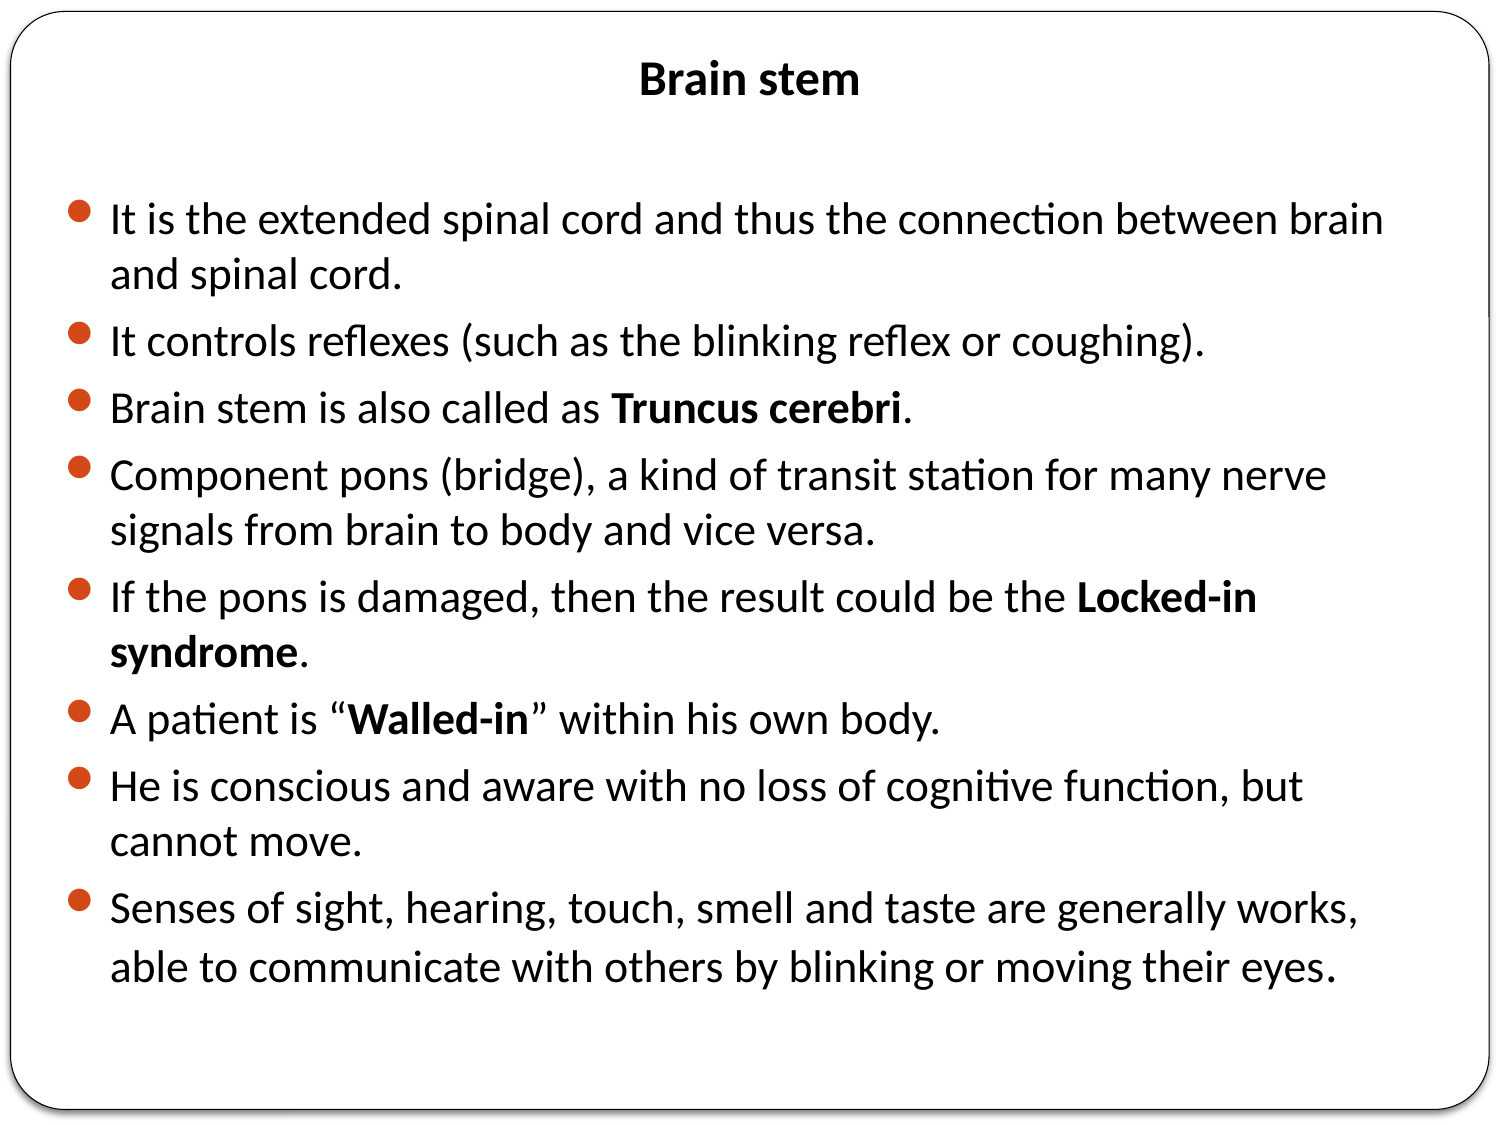

Brain stem

It is the extended spinal cord and thus the connection between brain and spinal cord.
It controls reflexes (such as the blinking reflex or coughing).
Brain stem is also called as Truncus cerebri.
Component pons (bridge), a kind of transit station for many nerve signals from brain to body and vice versa.
If the pons is damaged, then the result could be the Locked-in syndrome.
A patient is “Walled-in” within his own body.
He is conscious and aware with no loss of cognitive function, but cannot move.
Senses of sight, hearing, touch, smell and taste are generally works, able to communicate with others by blinking or moving their eyes.